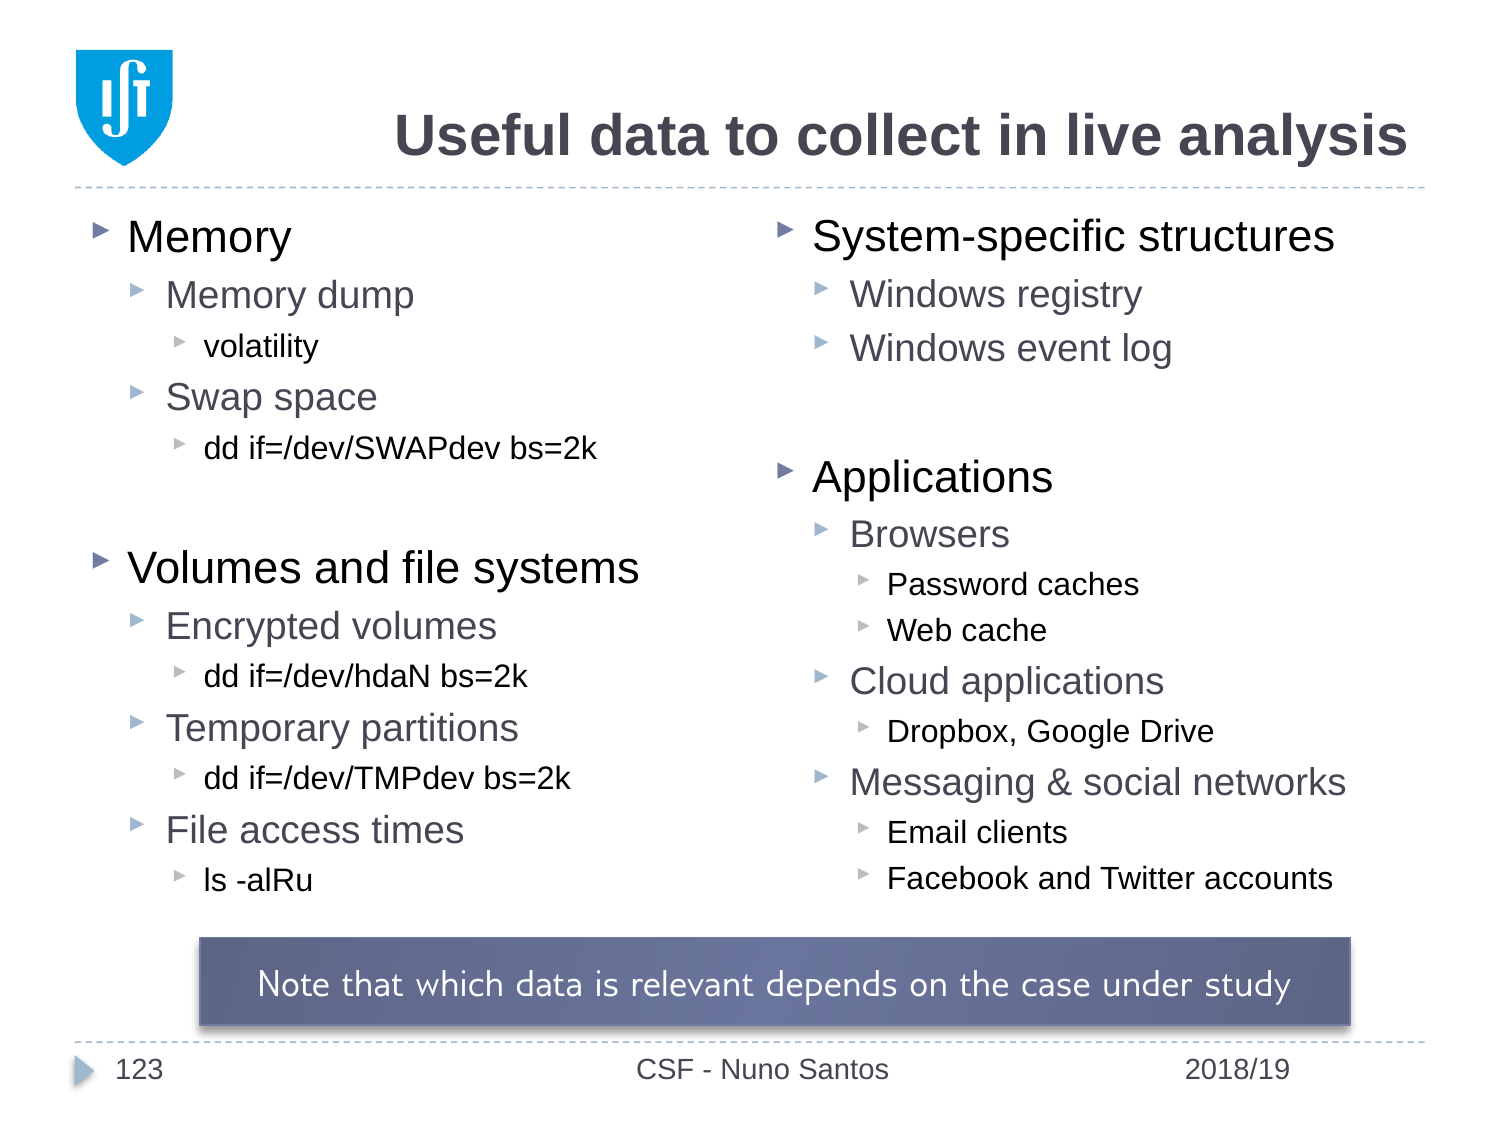

# Useful data to collect in live analysis
System-specific structures
Windows registry
Windows event log

Applications
Browsers
Password caches
Web cache
Cloud applications
Dropbox, Google Drive
Messaging & social networks
Email clients
Facebook and Twitter accounts
Memory
Memory dump
volatility
Swap space
dd if=/dev/SWAPdev bs=2k

Volumes and file systems
Encrypted volumes
dd if=/dev/hdaN bs=2k
Temporary partitions
dd if=/dev/TMPdev bs=2k
File access times
ls -alRu
Note that which data is relevant depends on the case under study
123
CSF - Nuno Santos
2018/19